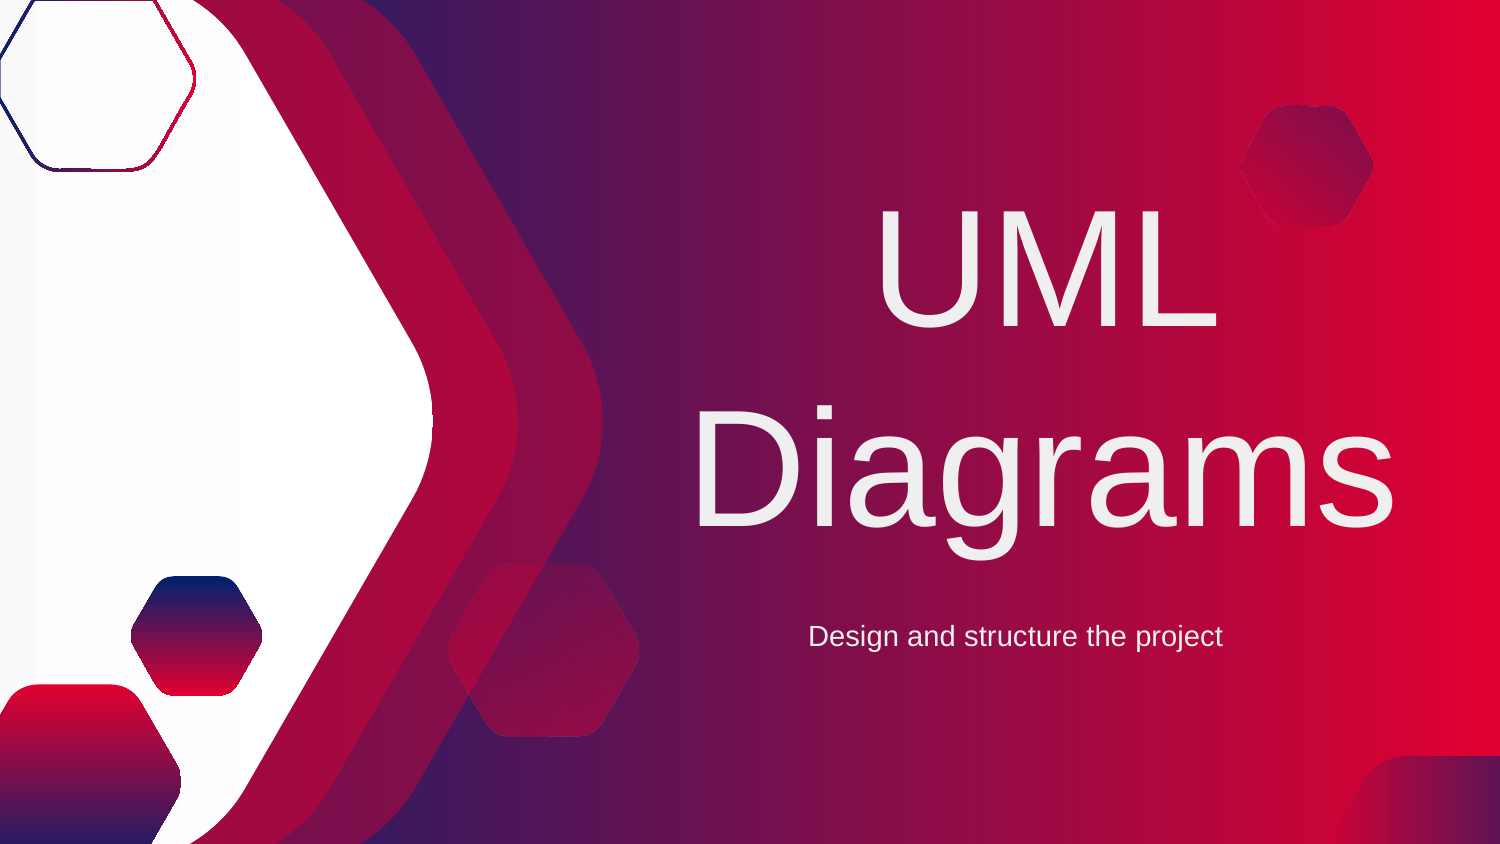

# UML Diagrams

Design and structure the project